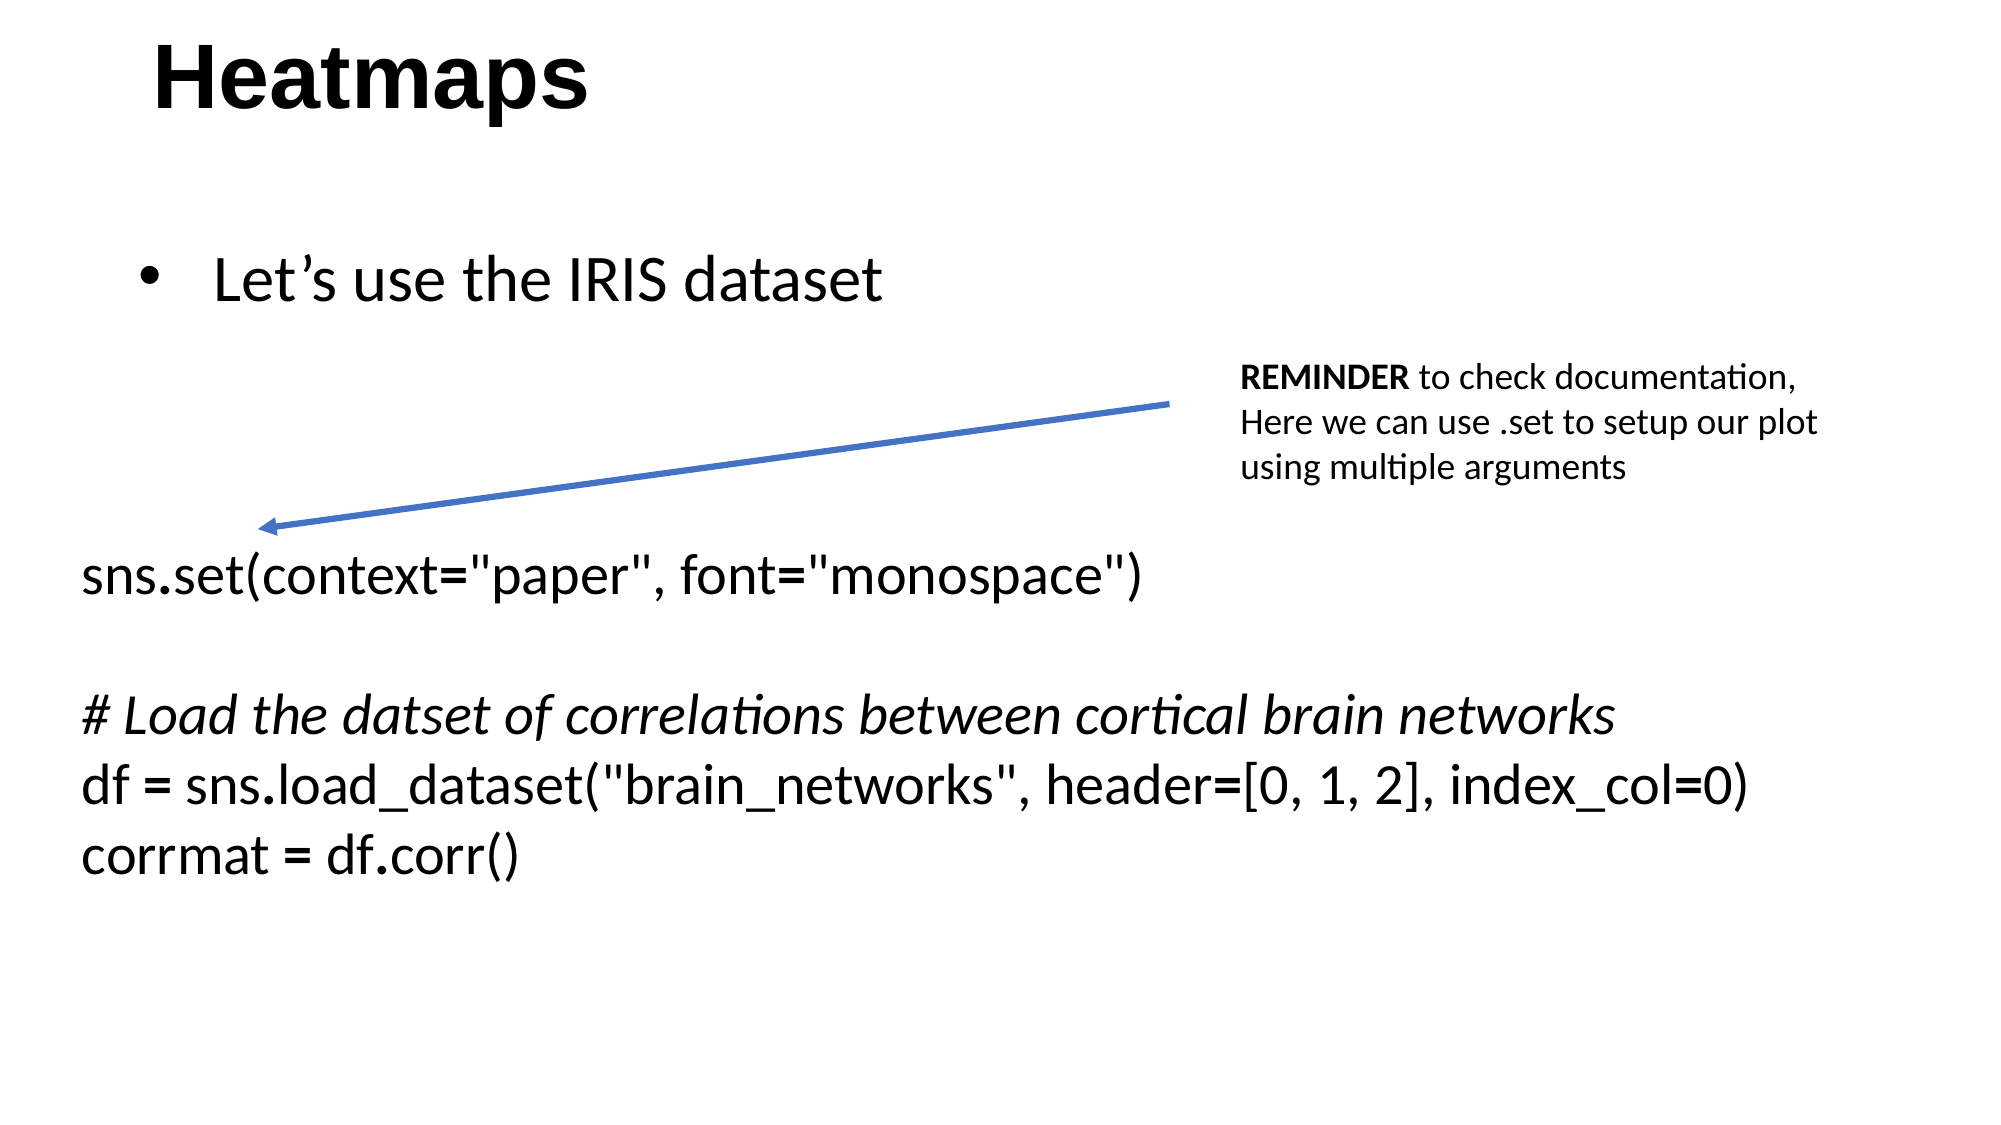

# Heatmaps
Let’s use the IRIS dataset
REMINDER to check documentation,
Here we can use .set to setup our plot using multiple arguments
sns.set(context="paper", font="monospace")

# Load the datset of correlations between cortical brain networks
df = sns.load_dataset("brain_networks", header=[0, 1, 2], index_col=0) corrmat = df.corr()